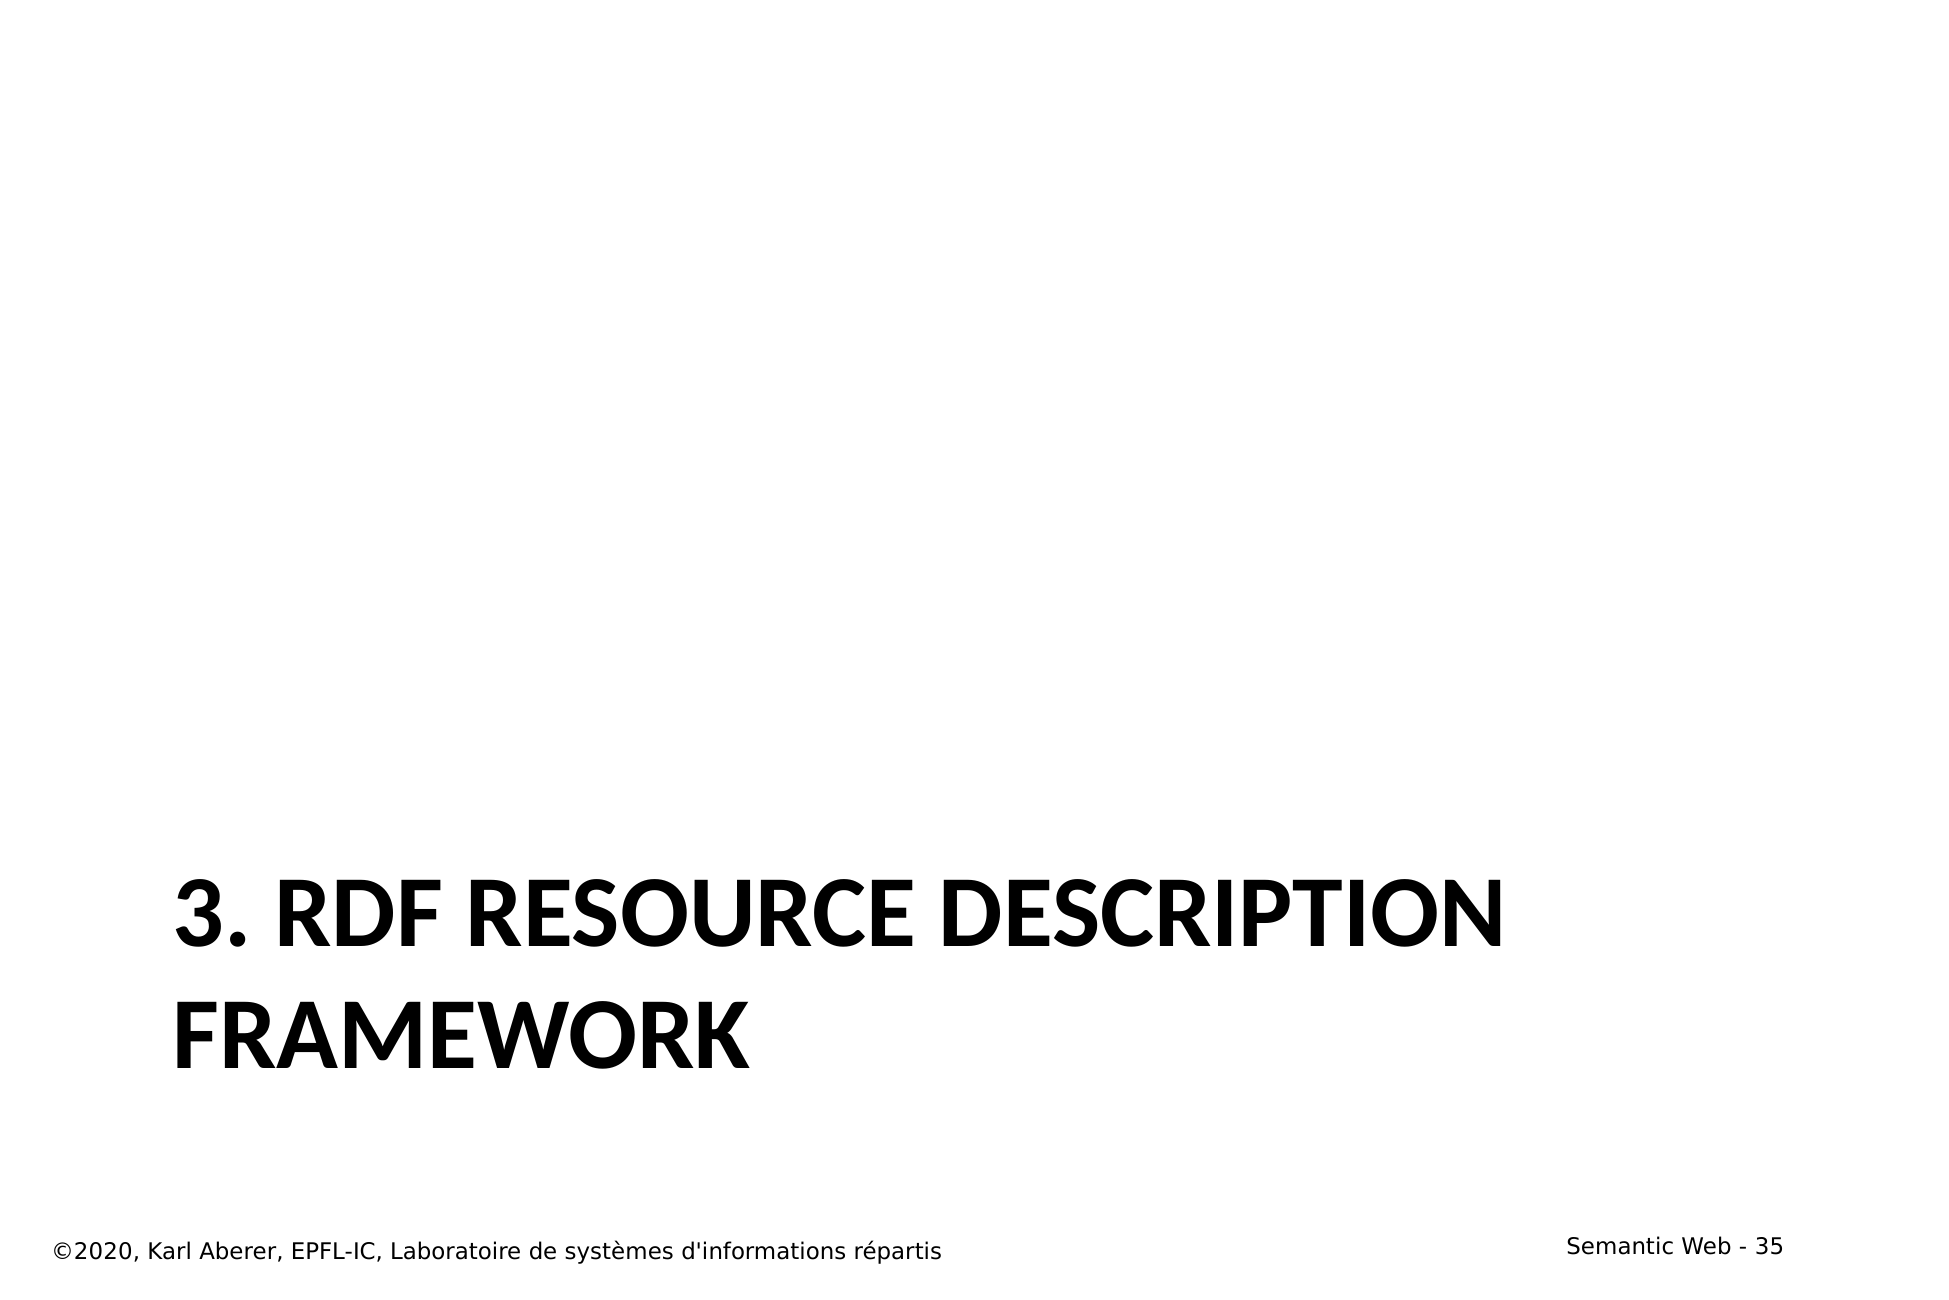

# 3. RDF Resource Description Framework
©2020, Karl Aberer, EPFL-IC, Laboratoire de systèmes d'informations répartis